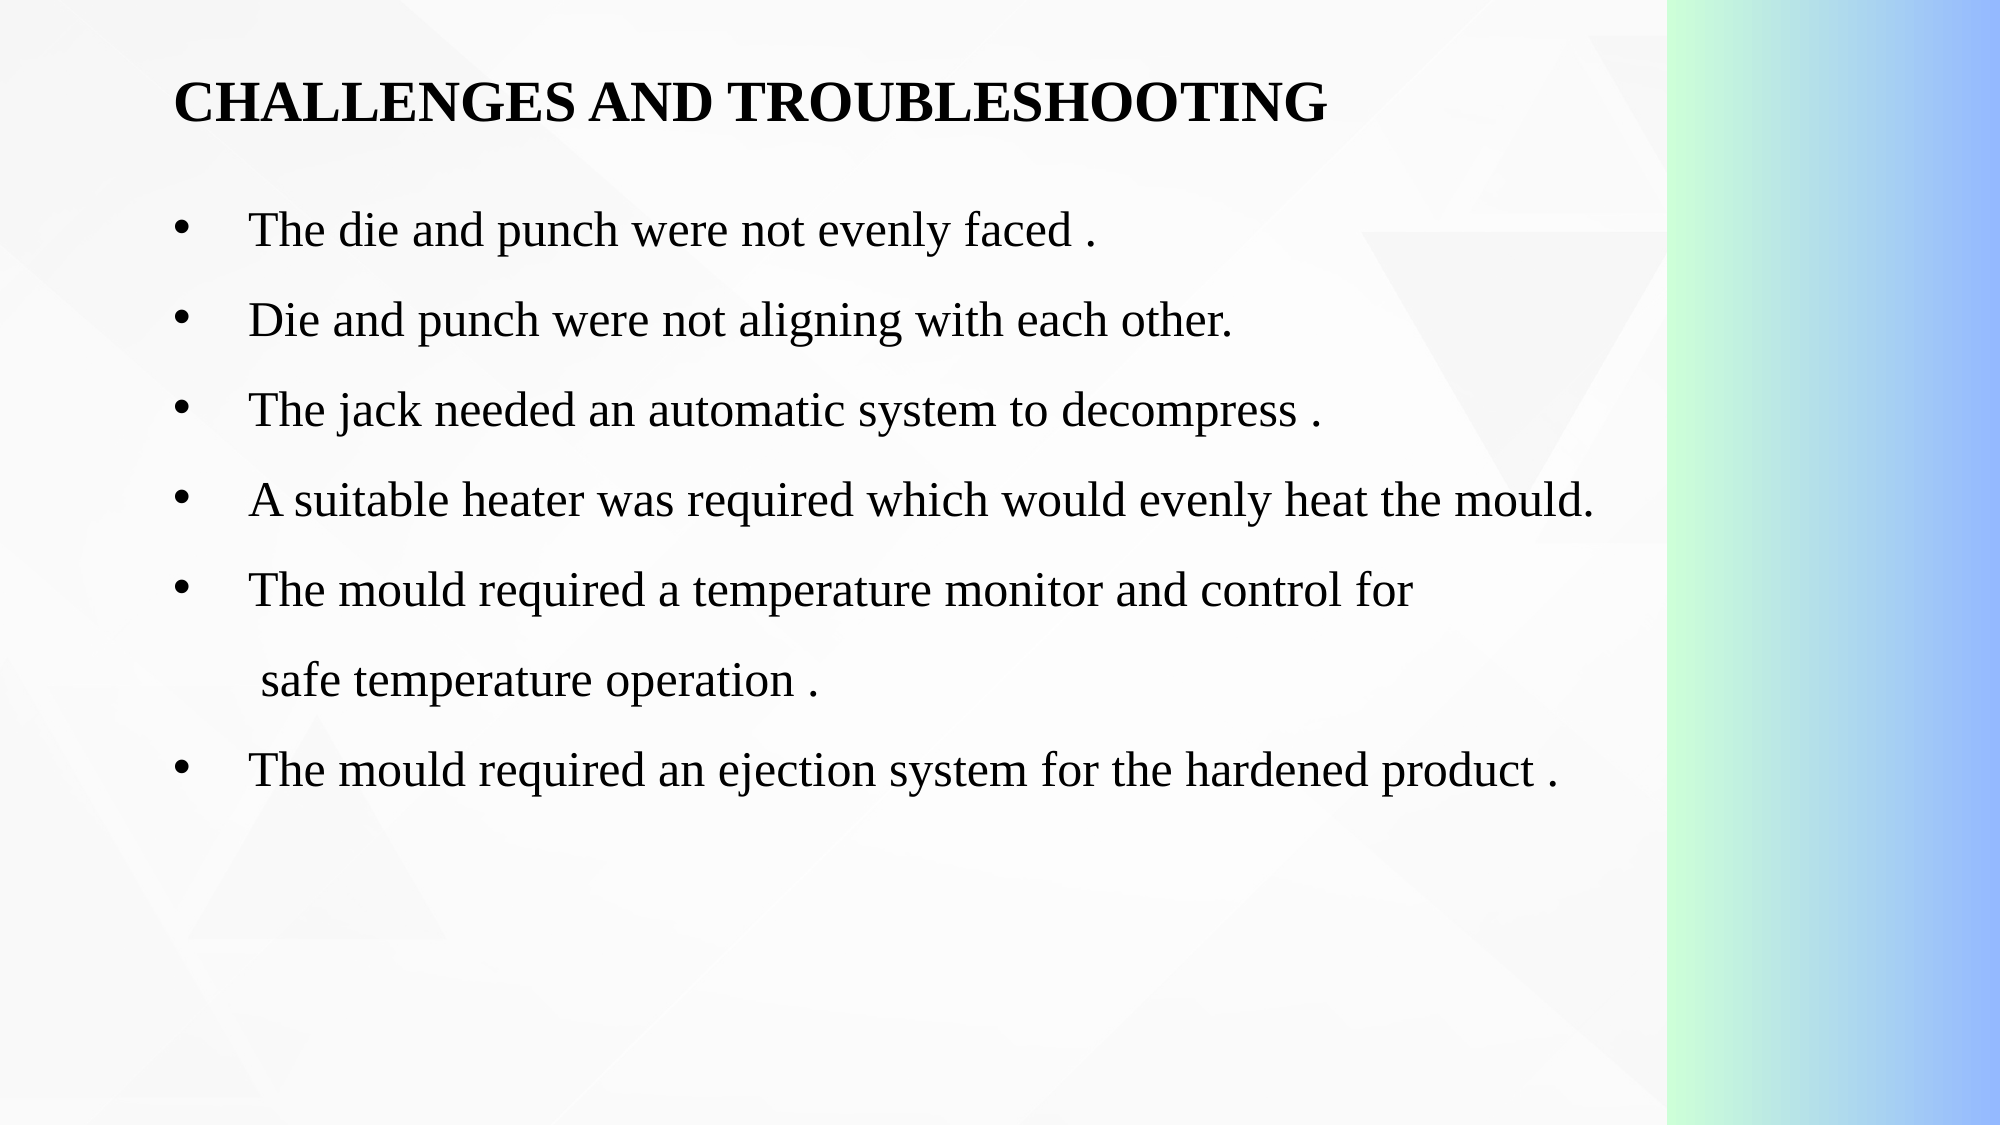

CHALLENGES AND TROUBLESHOOTING
The die and punch were not evenly faced .
Die and punch were not aligning with each other.
The jack needed an automatic system to decompress .
A suitable heater was required which would evenly heat the mould.
The mould required a temperature monitor and control for
       safe temperature operation .
The mould required an ejection system for the hardened product .